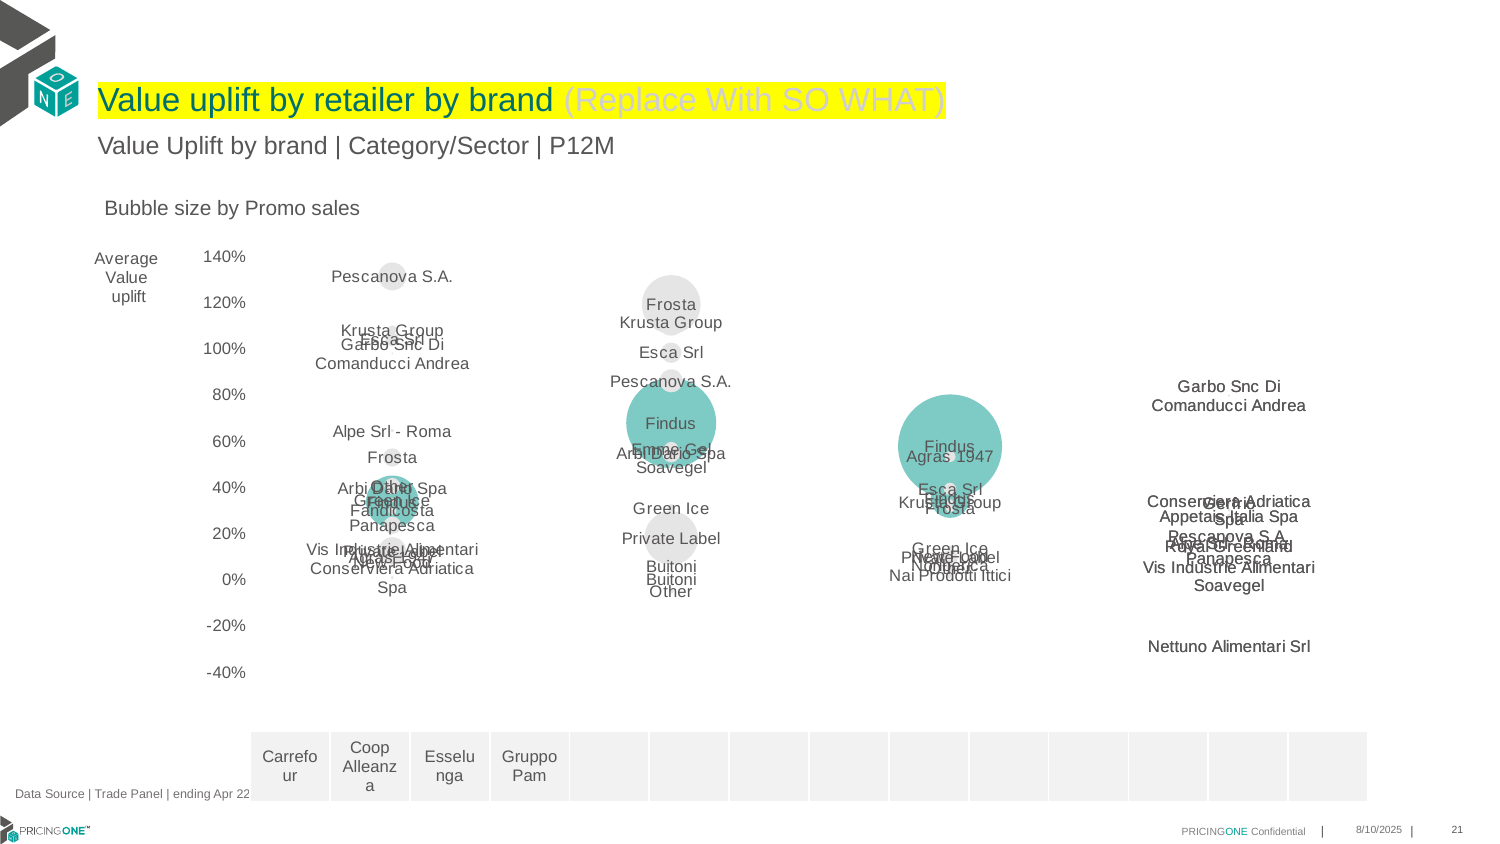

# Value uplift by retailer by brand (Replace With SO WHAT)
Value Uplift by brand | Category/Sector | P12M

### Chart

| Category | Average Value uplift |
|---|---|
Bubble size by Promo sales
| Carrefour | Coop Alleanza | Esselunga | Gruppo Pam |  |  |  |  |  |  |  |  |  |  |
| --- | --- | --- | --- | --- | --- | --- | --- | --- | --- | --- | --- | --- | --- |
Data Source | Trade Panel | ending Apr 22

8/10/2025
21